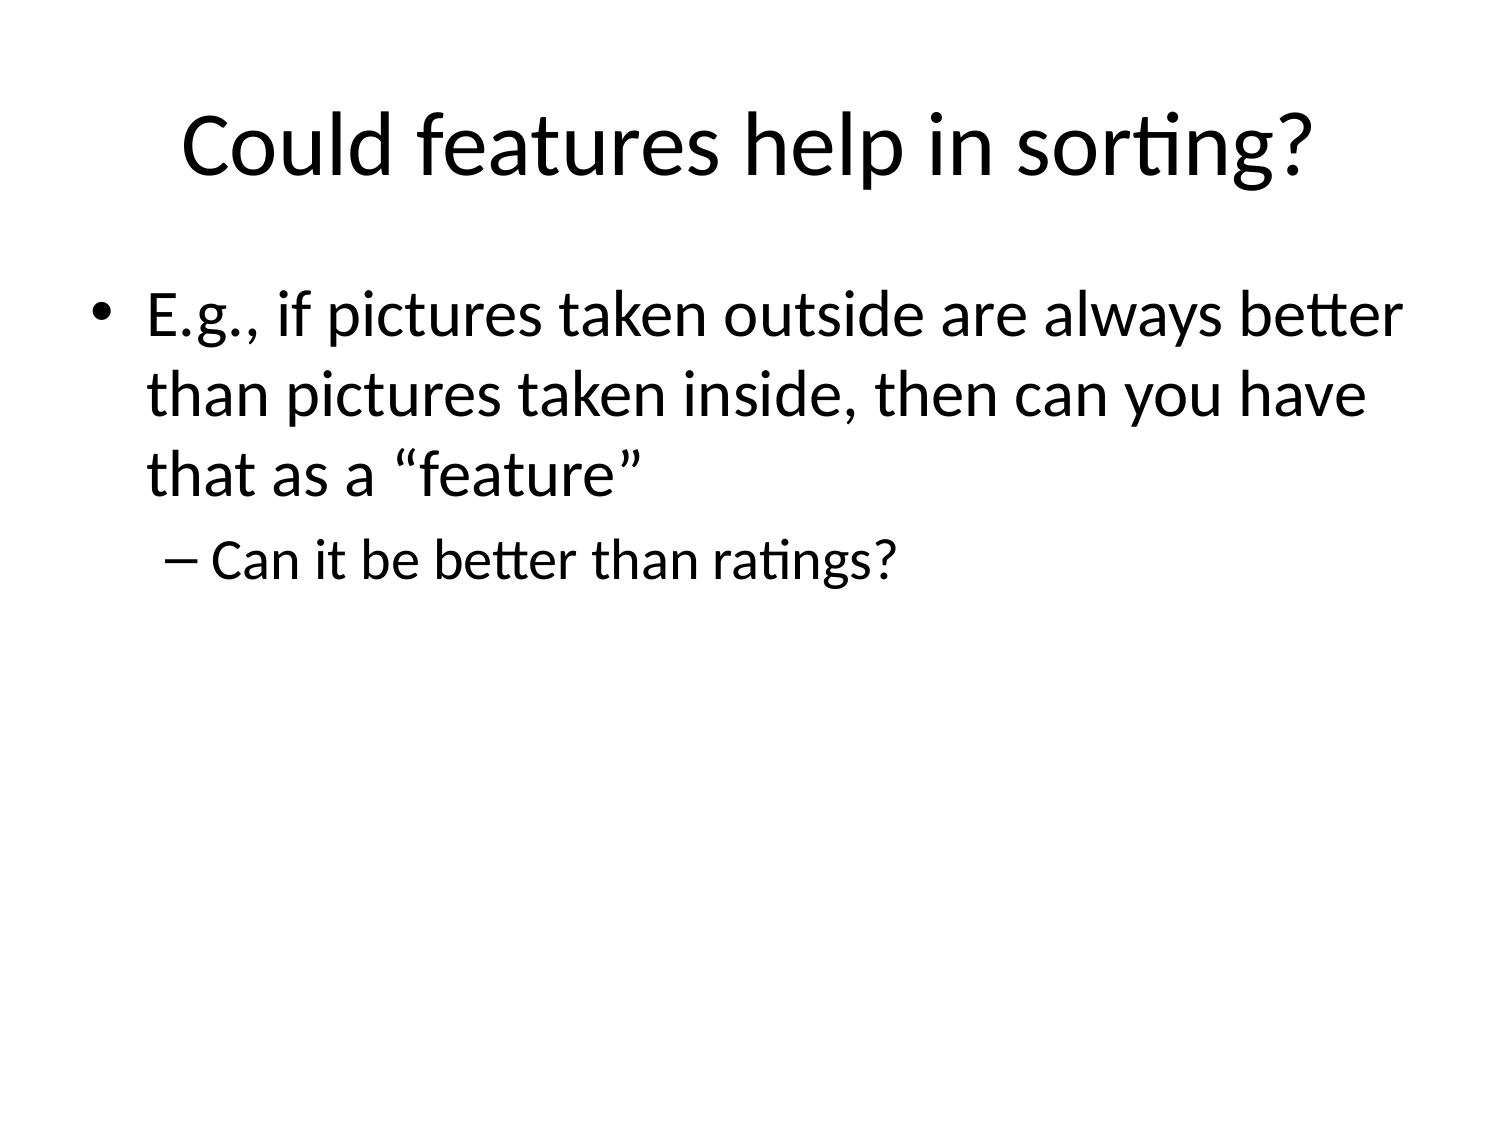

# Could features help in sorting?
E.g., if pictures taken outside are always better than pictures taken inside, then can you have that as a “feature”
Can it be better than ratings?